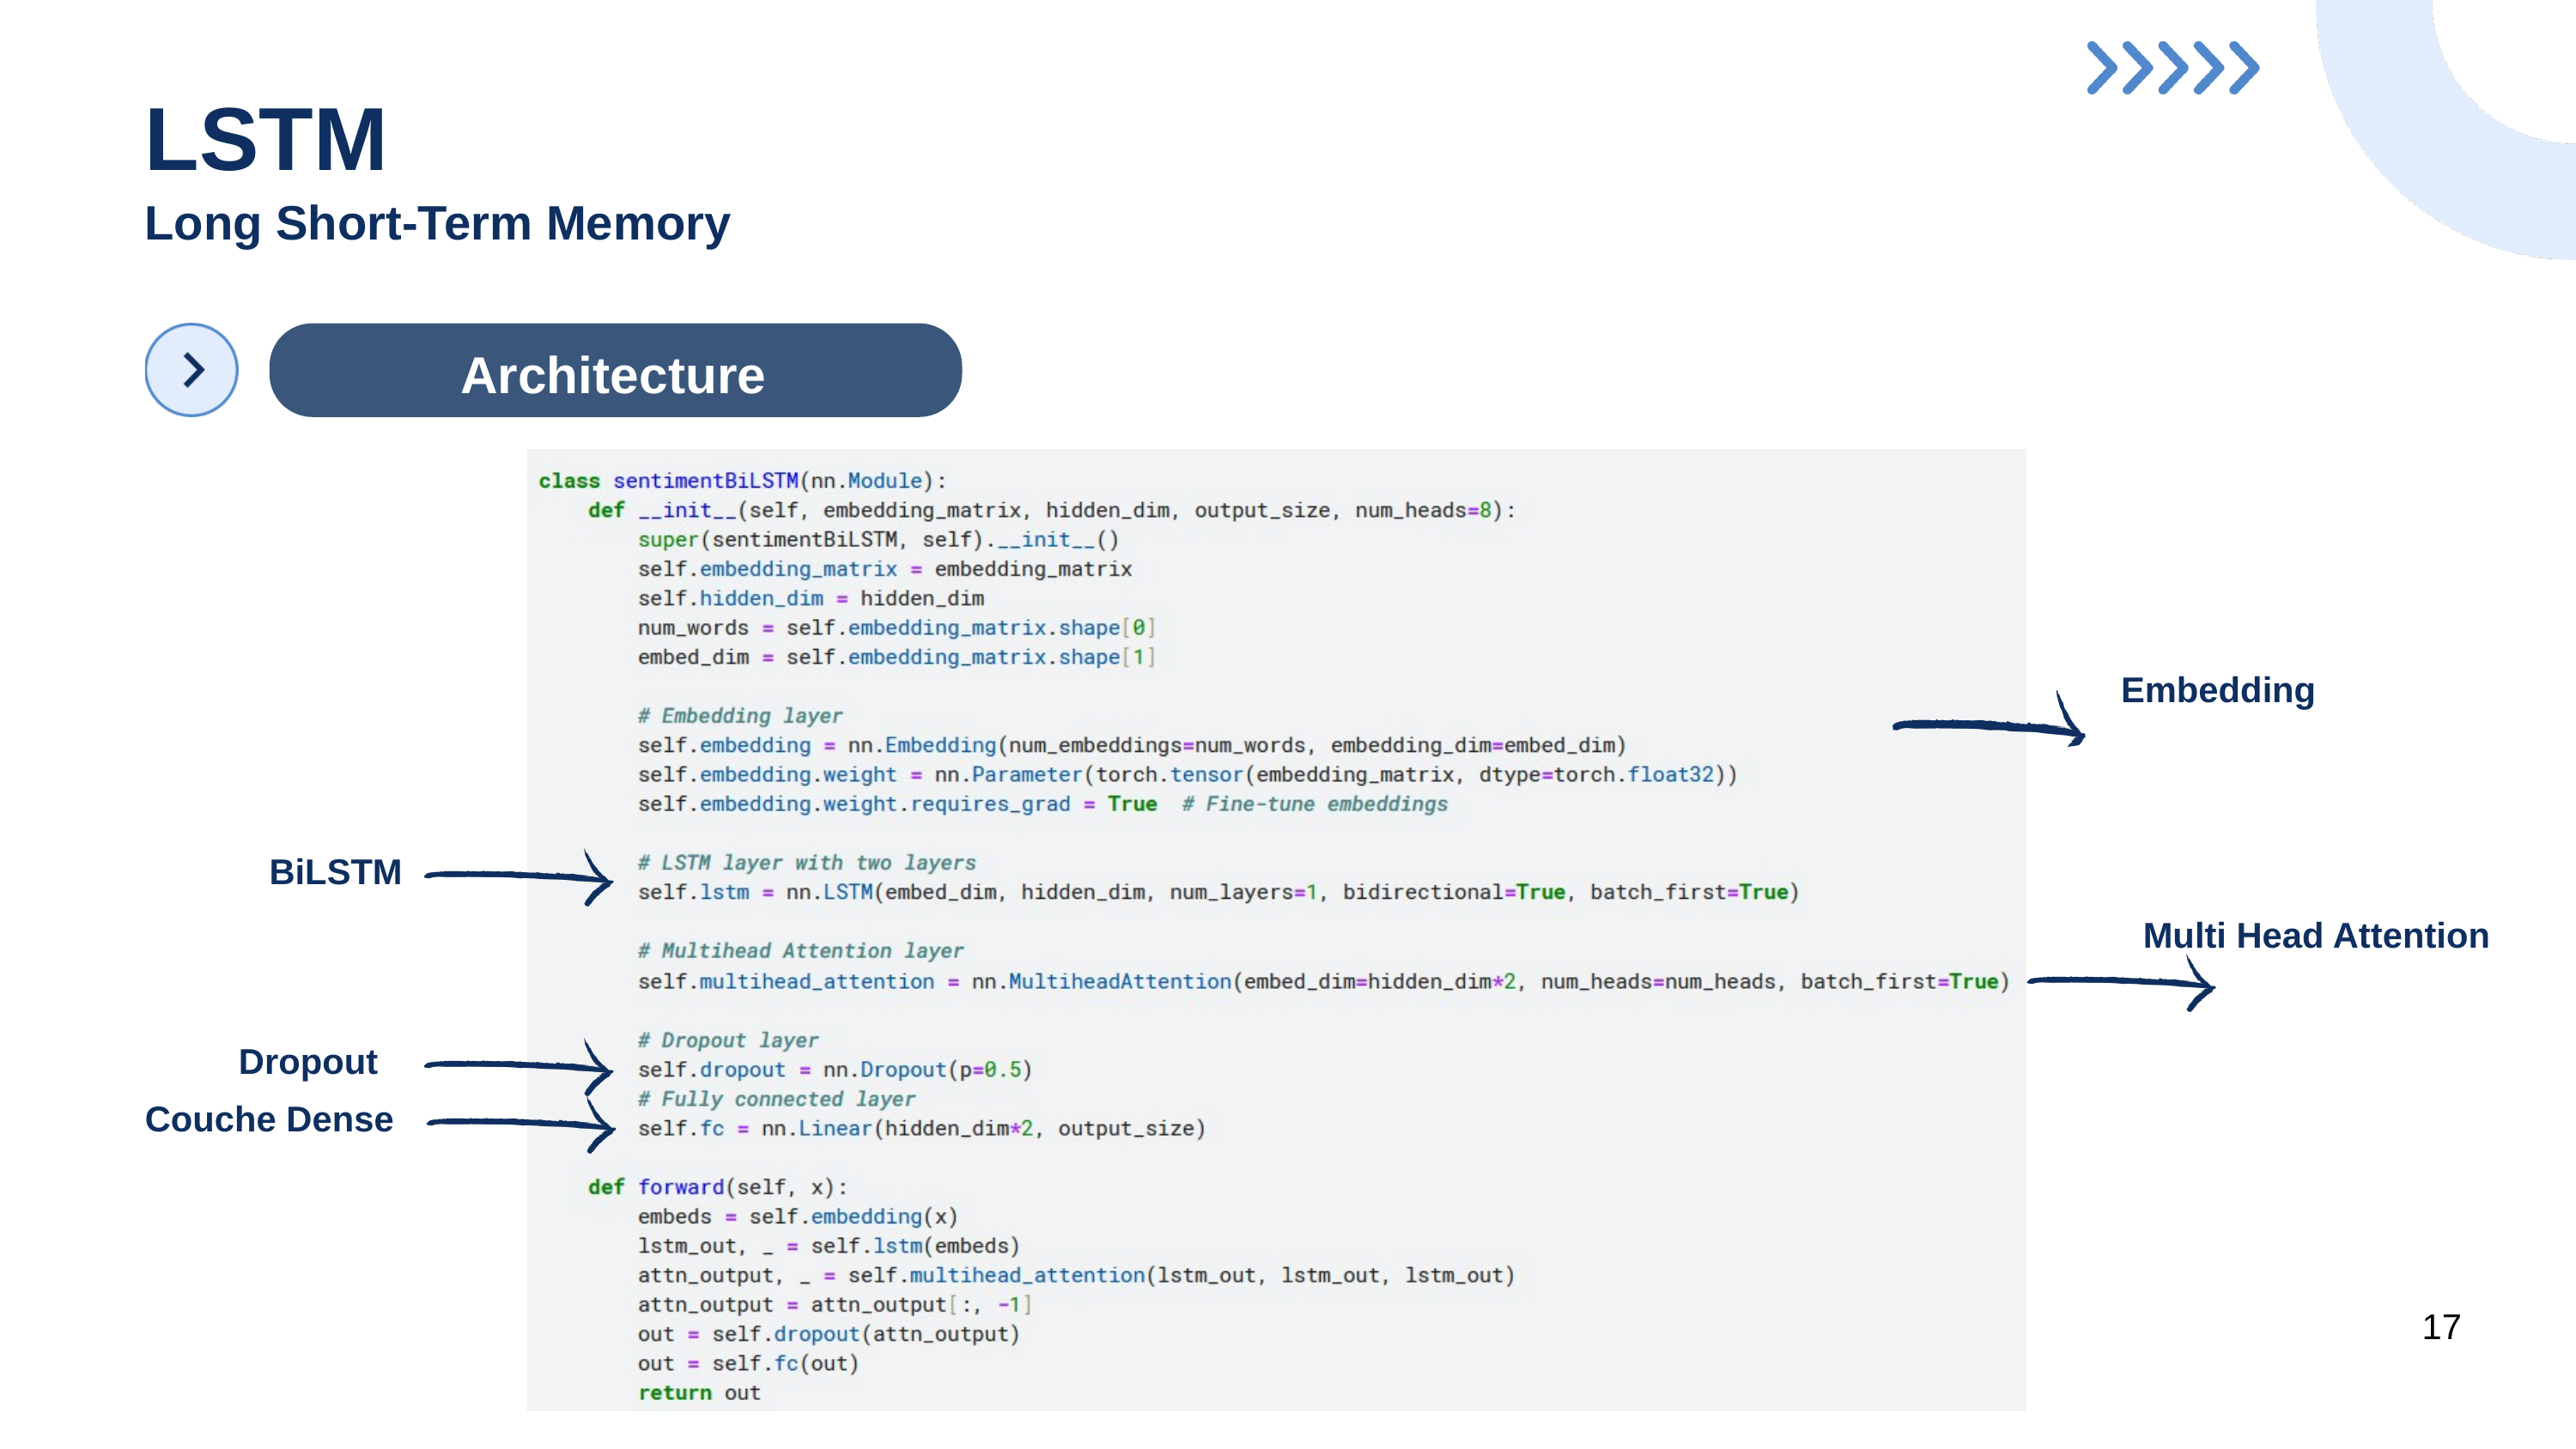

LSTM
Long Short-Term Memory

Architecture

Embedding

BiLSTM

Multi Head Attention

Dropout

Couche Dense

17